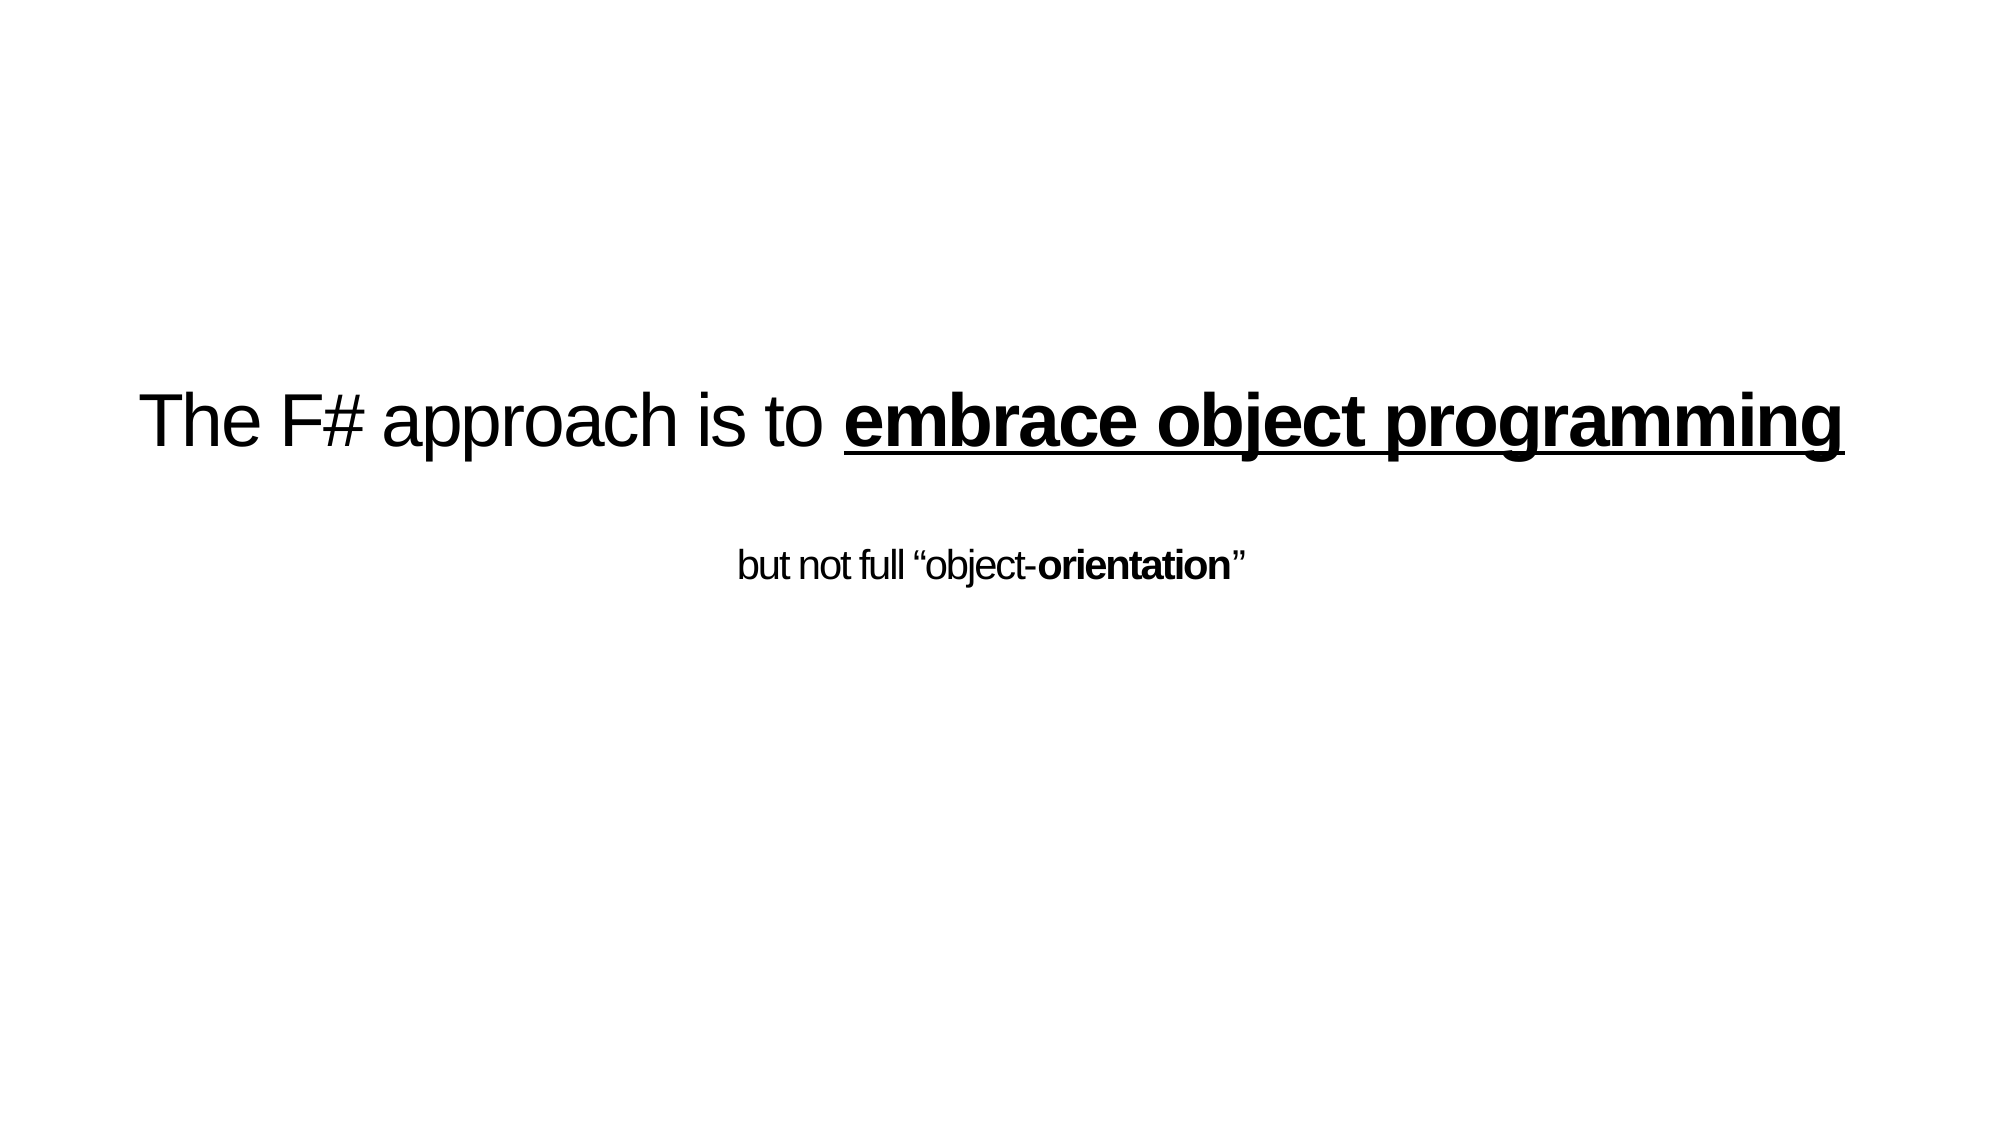

# The F# approach is to embrace object programming but not full “object-orientation”